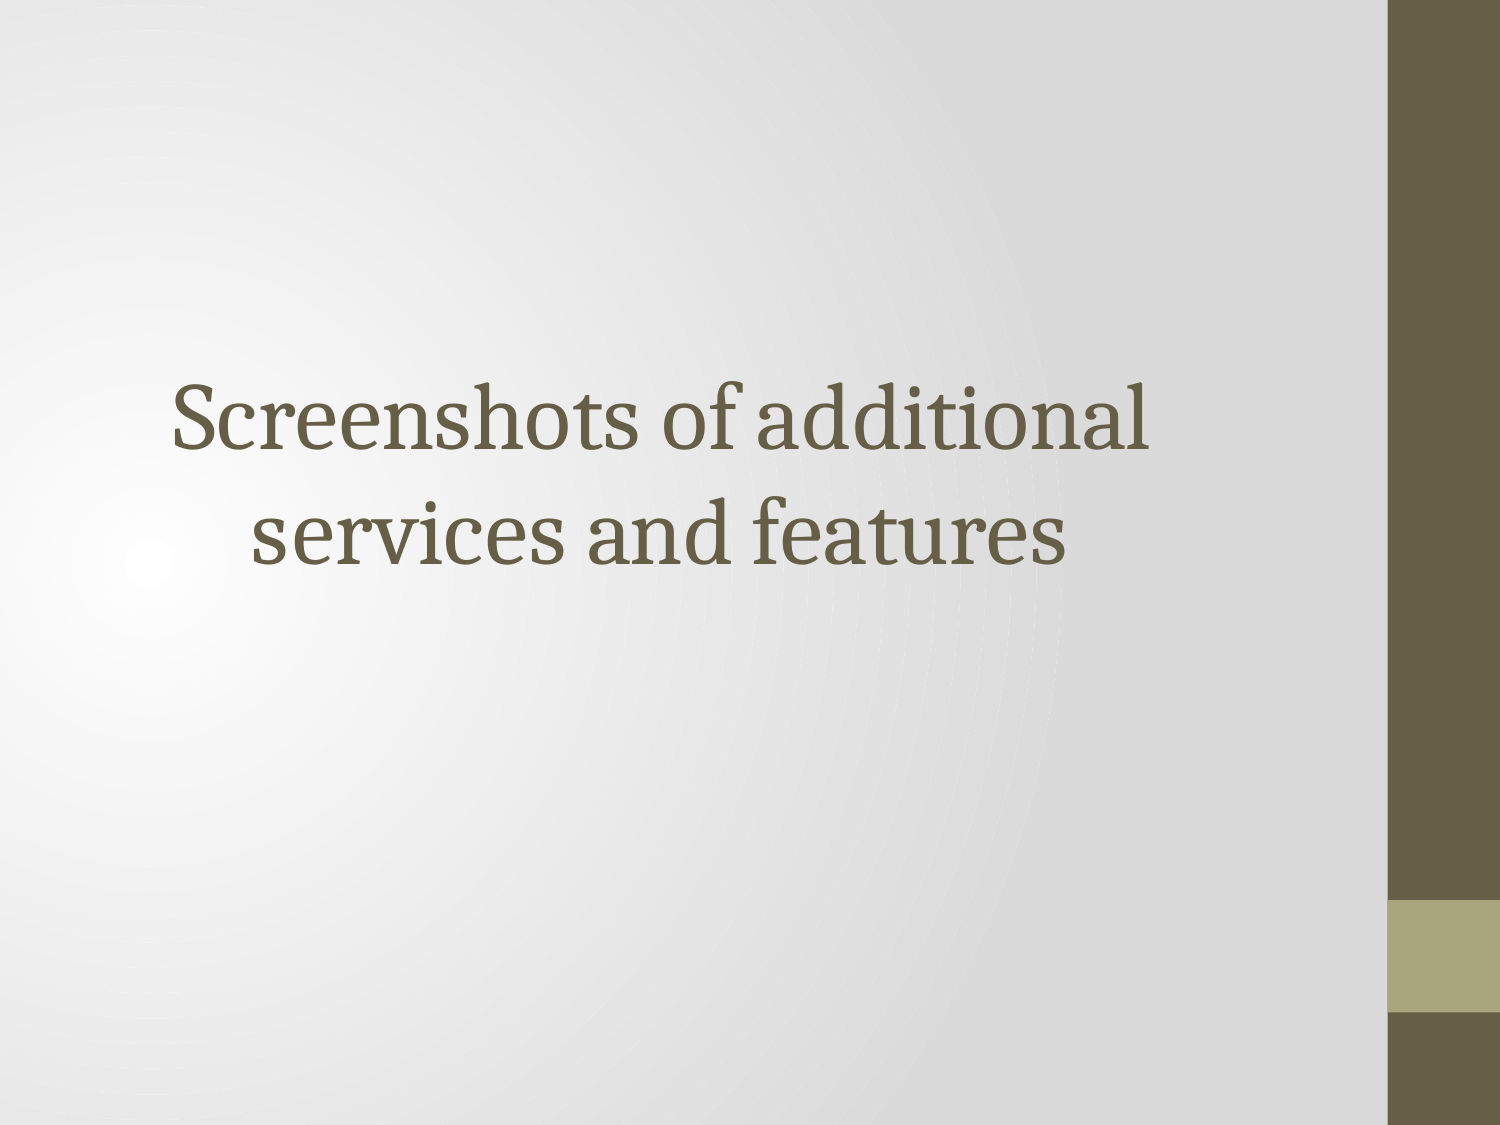

# Screenshots of additional services and features